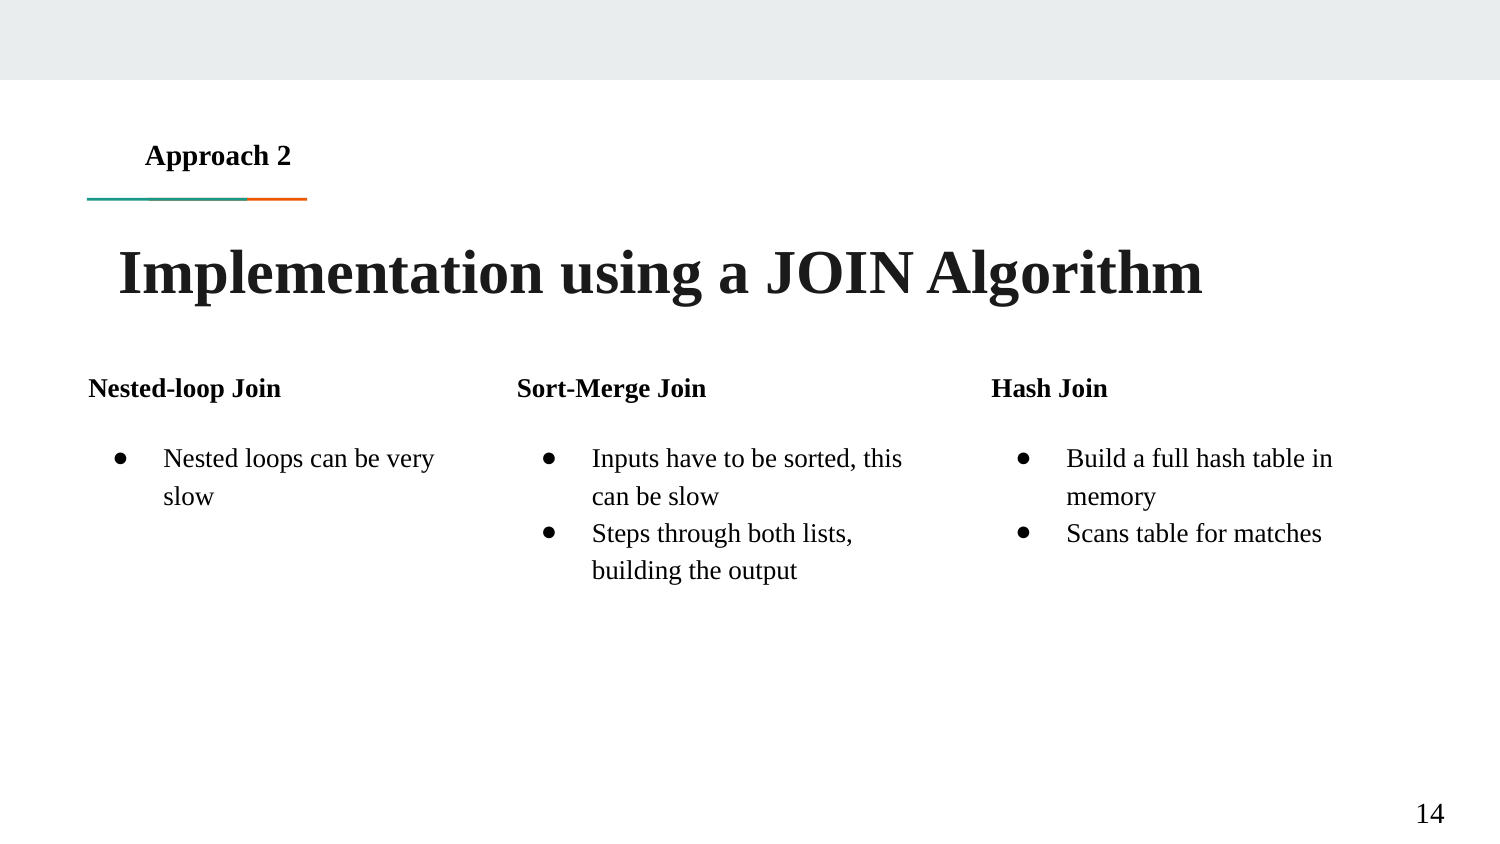

Approach 2
# Implementation using a JOIN Algorithm
Nested-loop Join
Nested loops can be very slow

Sort-Merge Join
Inputs have to be sorted, this can be slow
Steps through both lists, building the output

Hash Join
Build a full hash table in memory
Scans table for matches
14